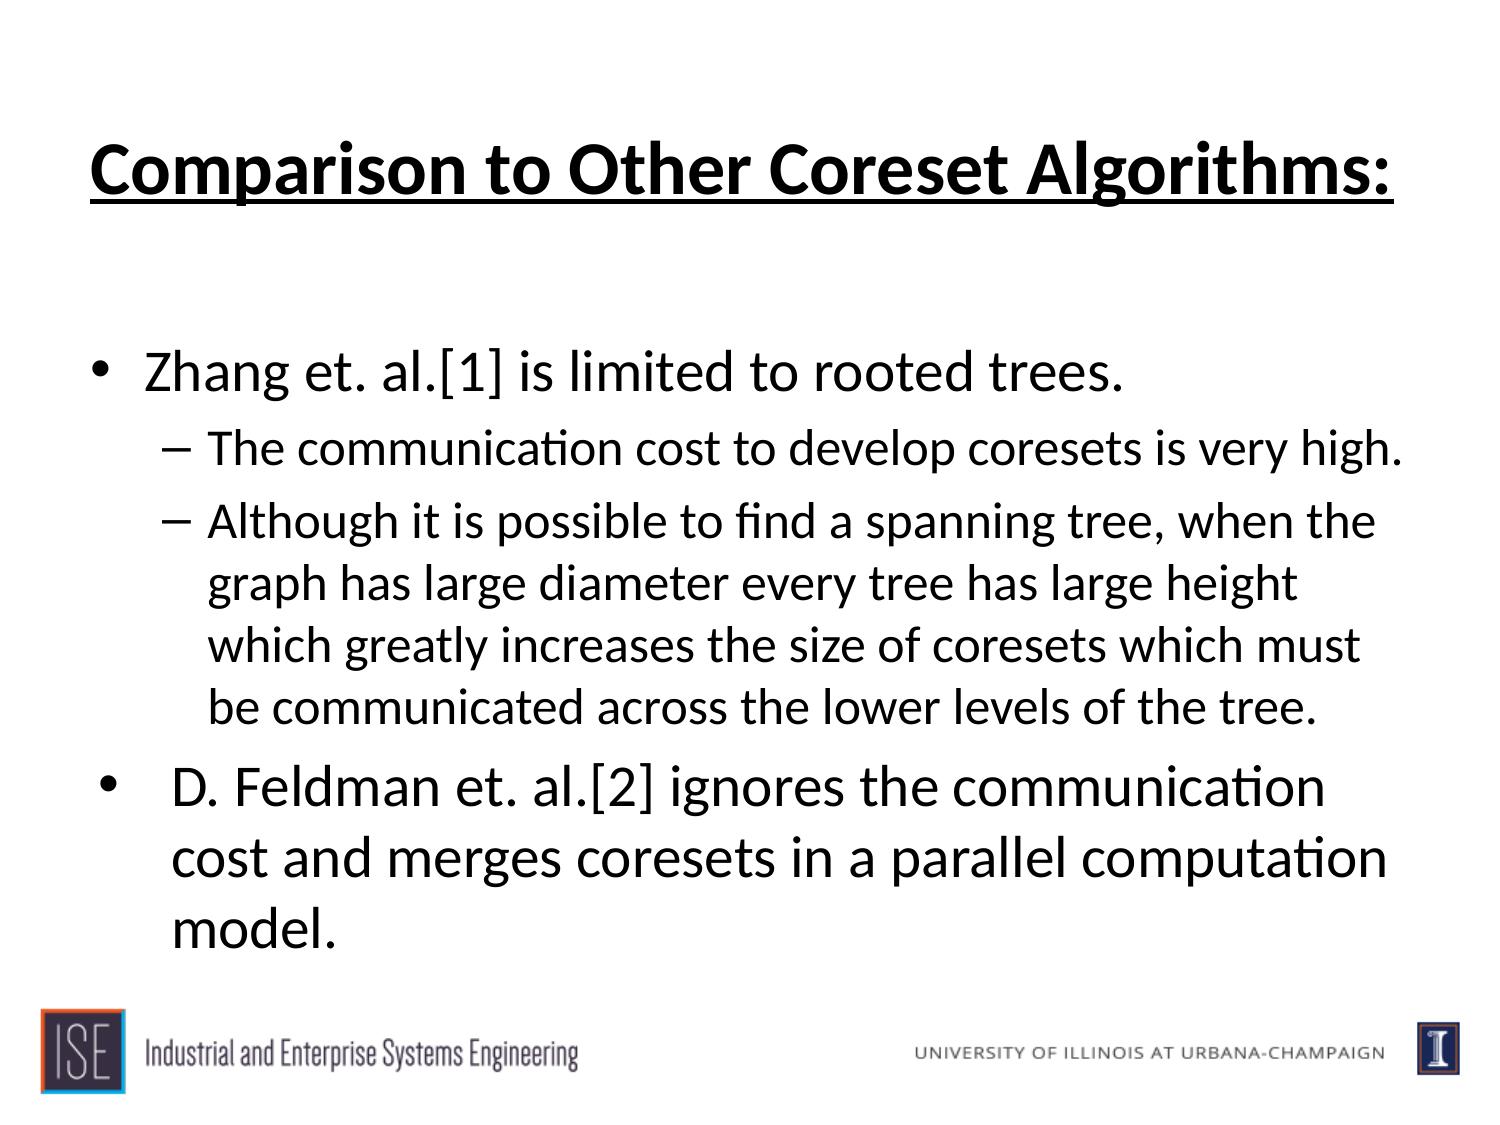

# Comparison to Other Coreset Algorithms:
Zhang et. al.[1] is limited to rooted trees.
The communication cost to develop coresets is very high.
Although it is possible to find a spanning tree, when the graph has large diameter every tree has large height which greatly increases the size of coresets which must be communicated across the lower levels of the tree.
D. Feldman et. al.[2] ignores the communication cost and merges coresets in a parallel computation model.